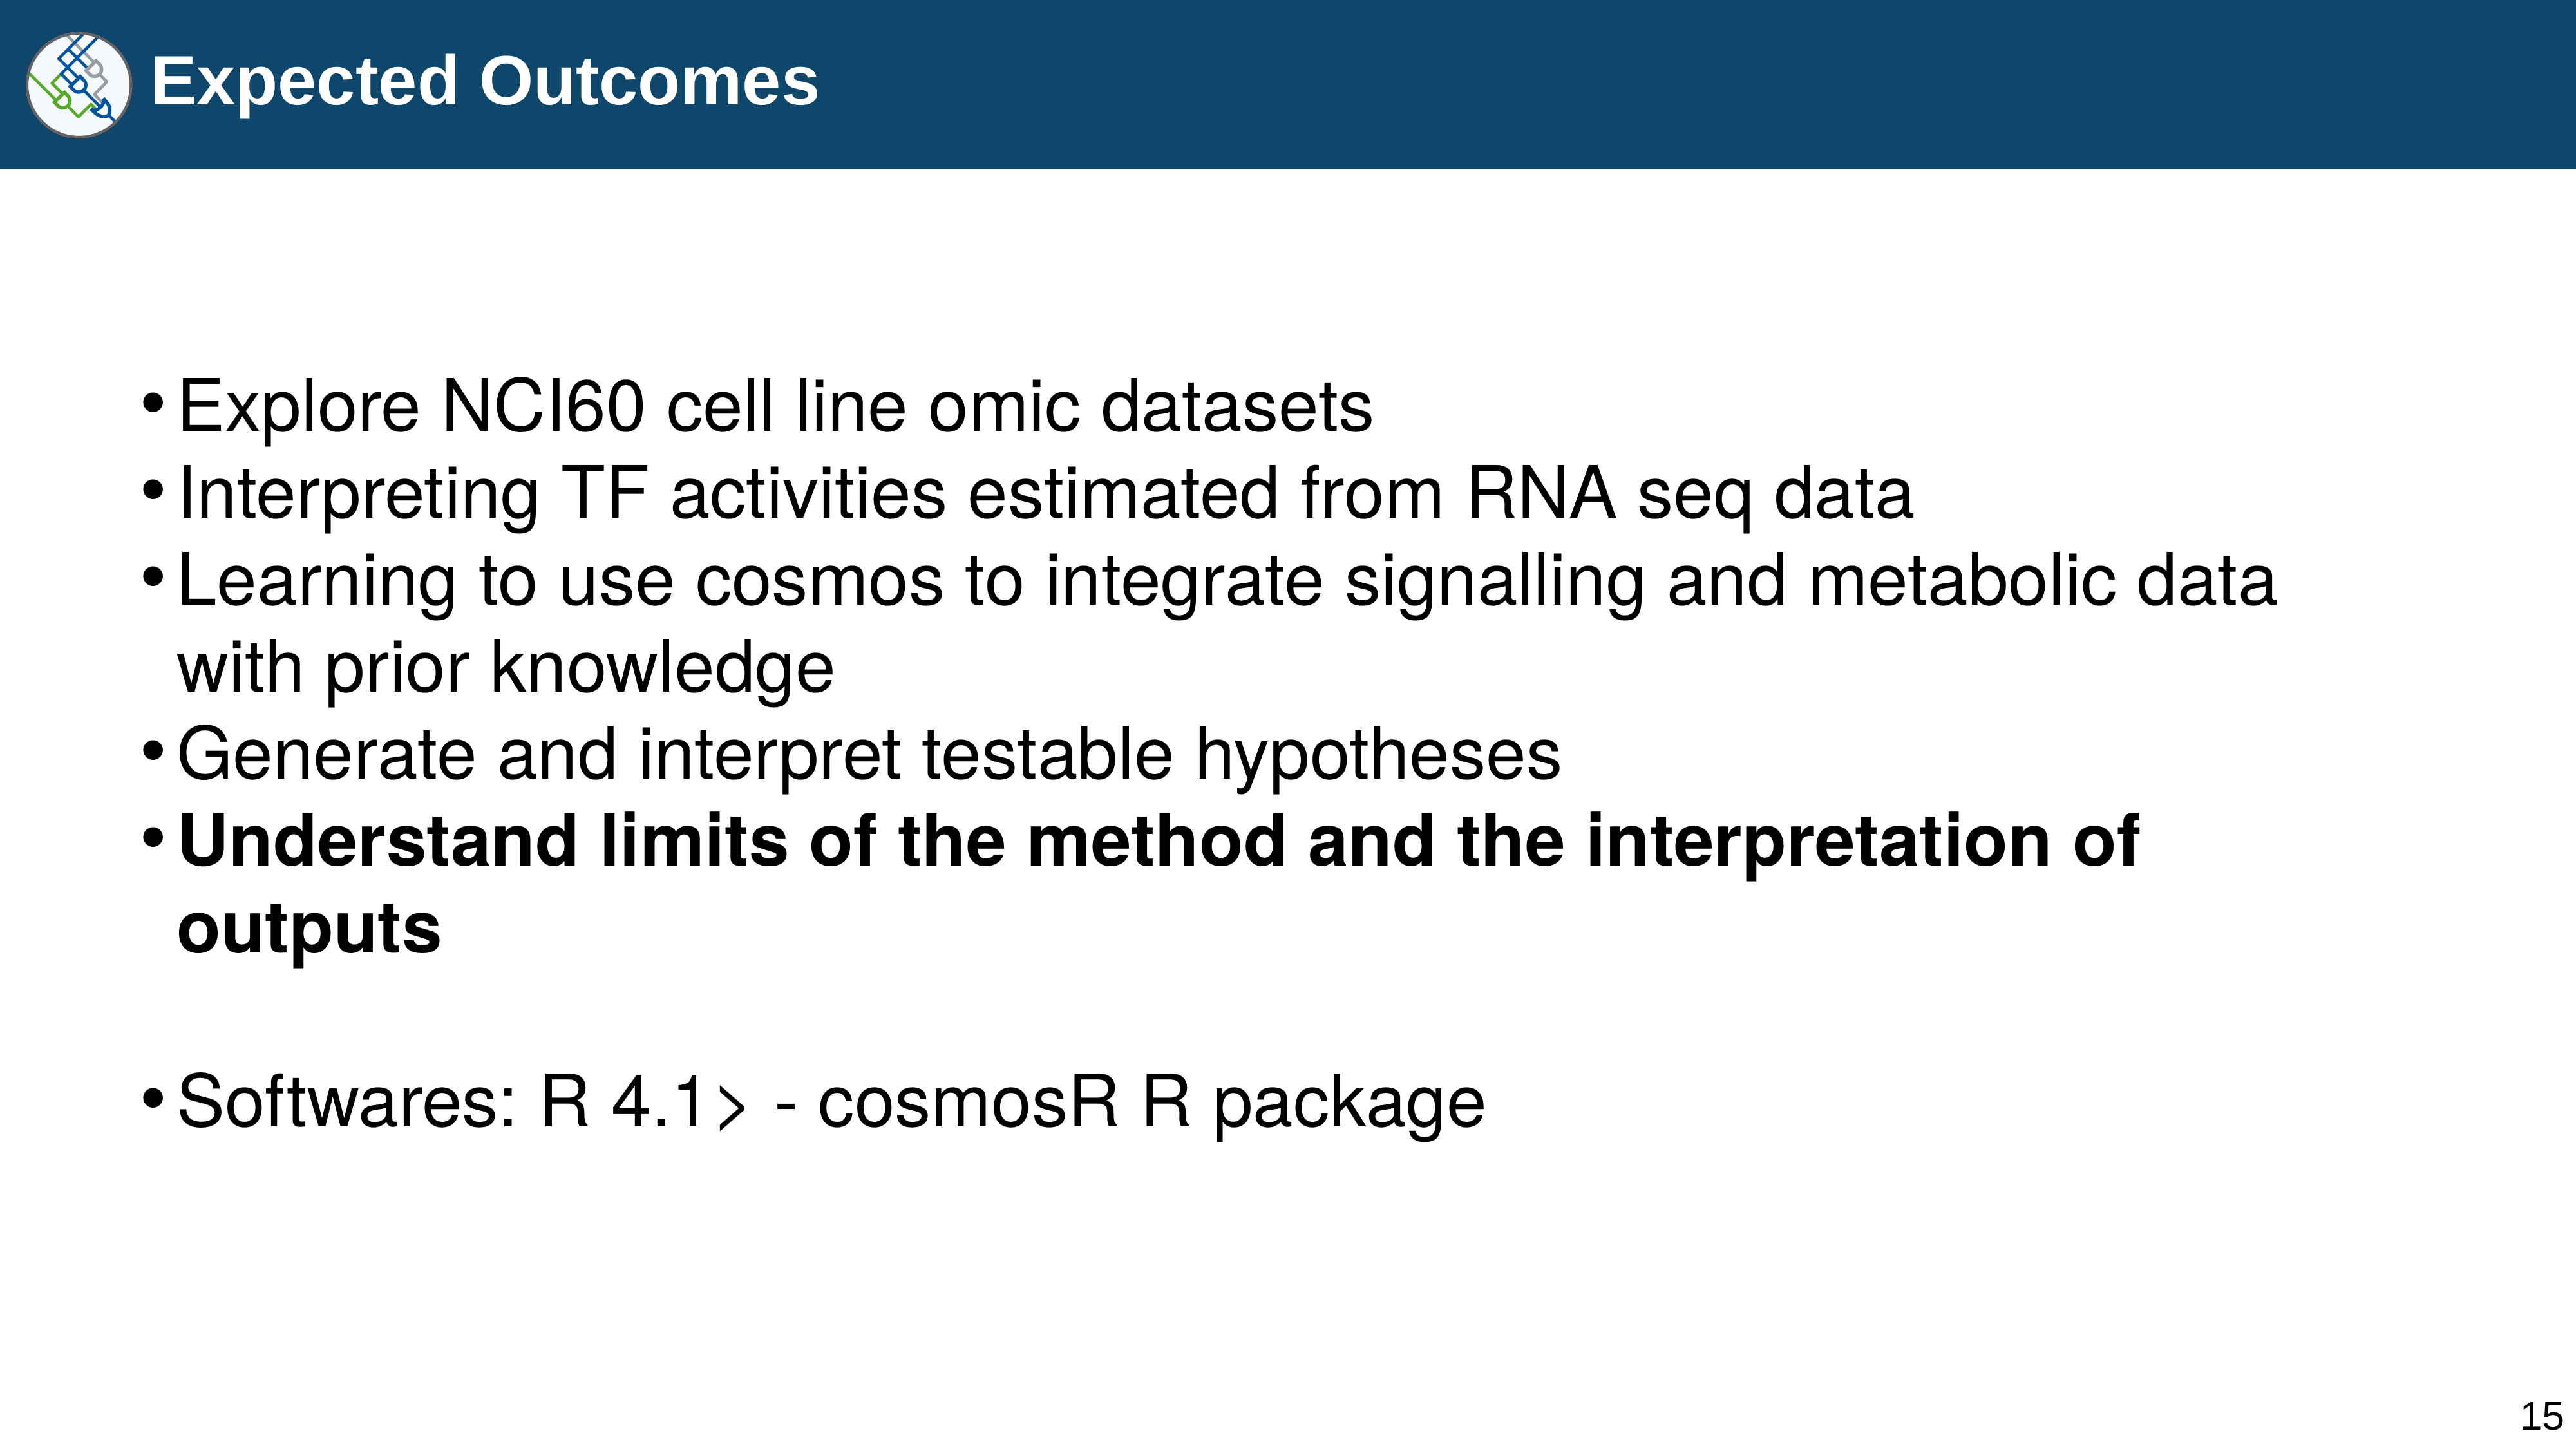

# Expected Outcomes
Explore NCI60 cell line omic datasets
Interpreting TF activities estimated from RNA seq data
Learning to use cosmos to integrate signalling and metabolic data with prior knowledge
Generate and interpret testable hypotheses
Understand limits of the method and the interpretation of outputs

Softwares: R 4.1> - cosmosR R package
15